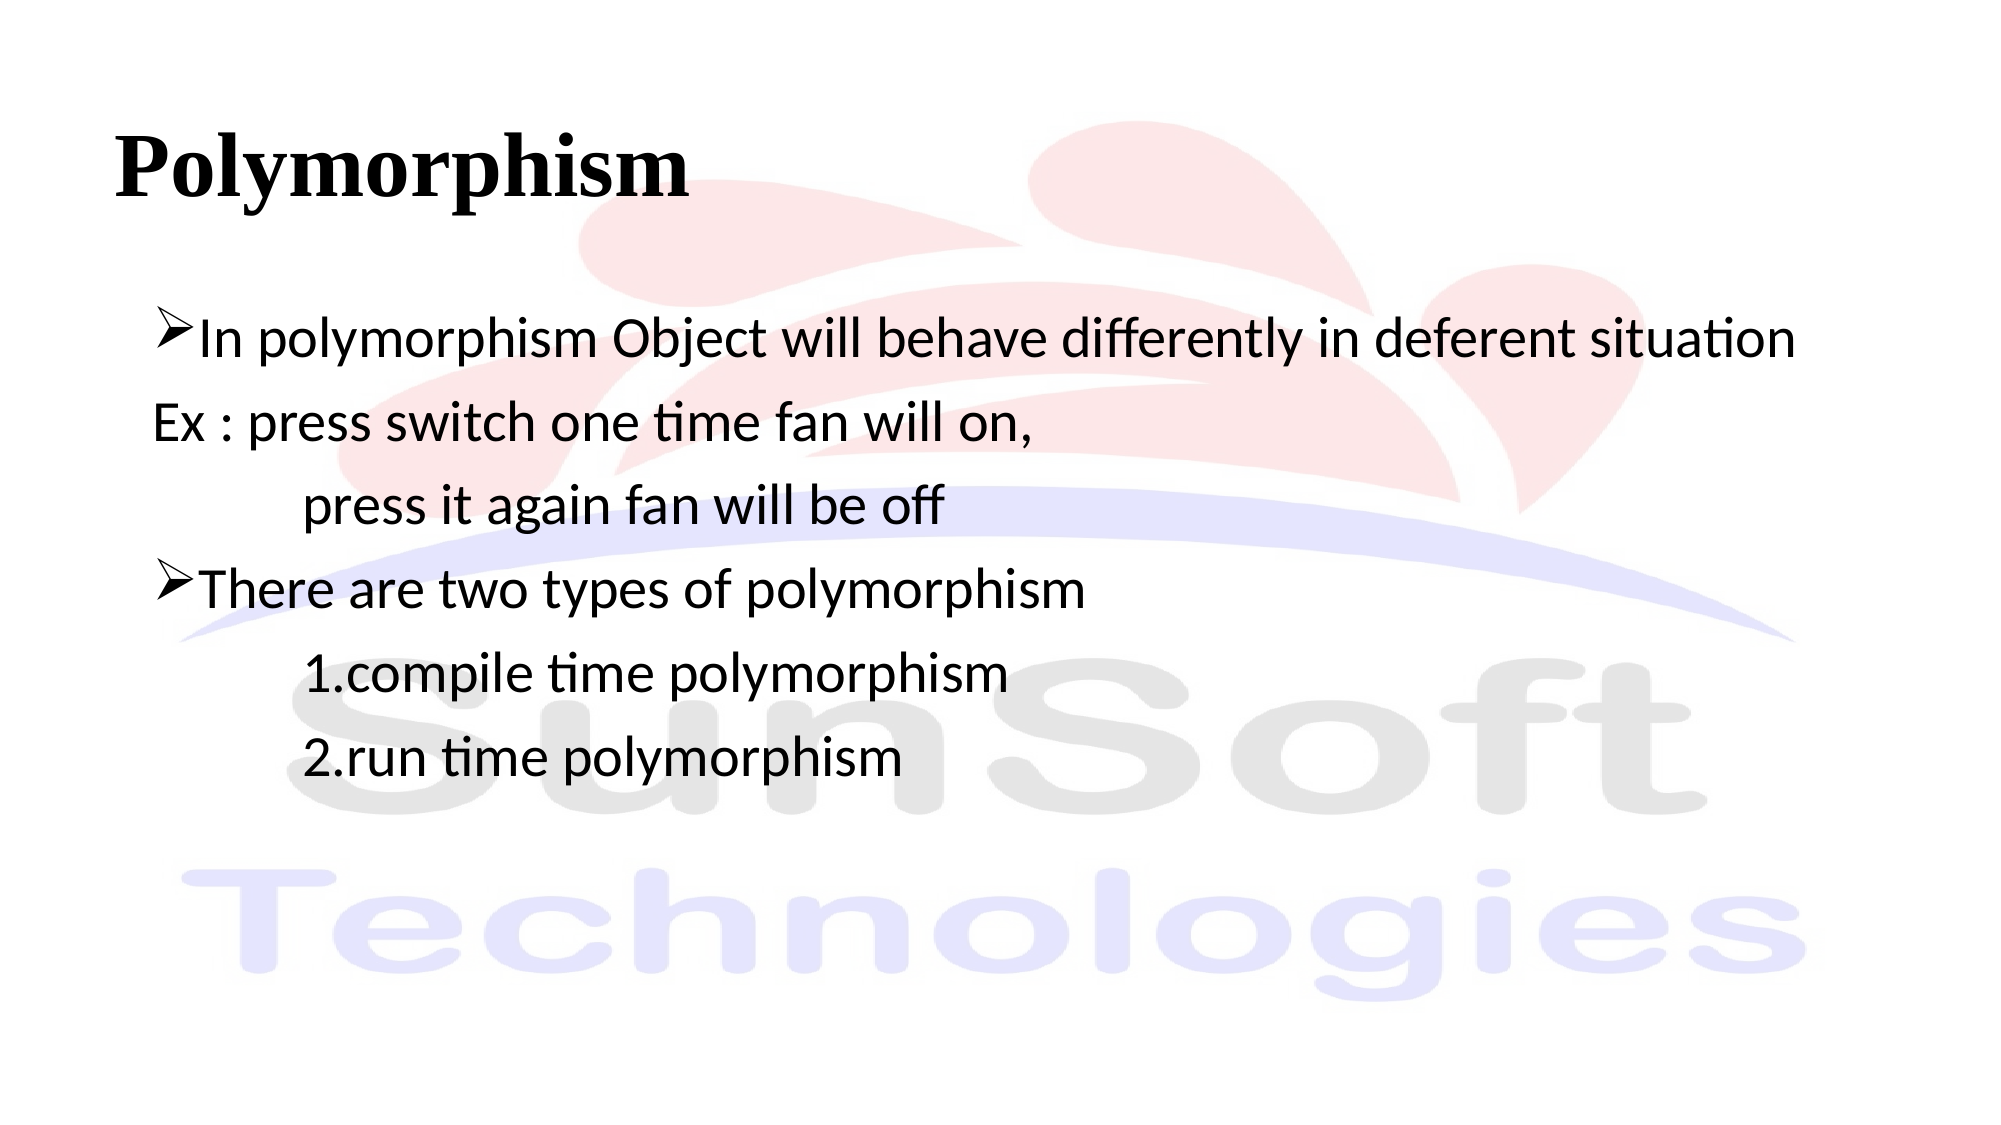

# Polymorphism
In polymorphism Object will behave differently in deferent situation
Ex : press switch one time fan will on,
	press it again fan will be off
There are two types of polymorphism
	1.compile time polymorphism
	2.run time polymorphism